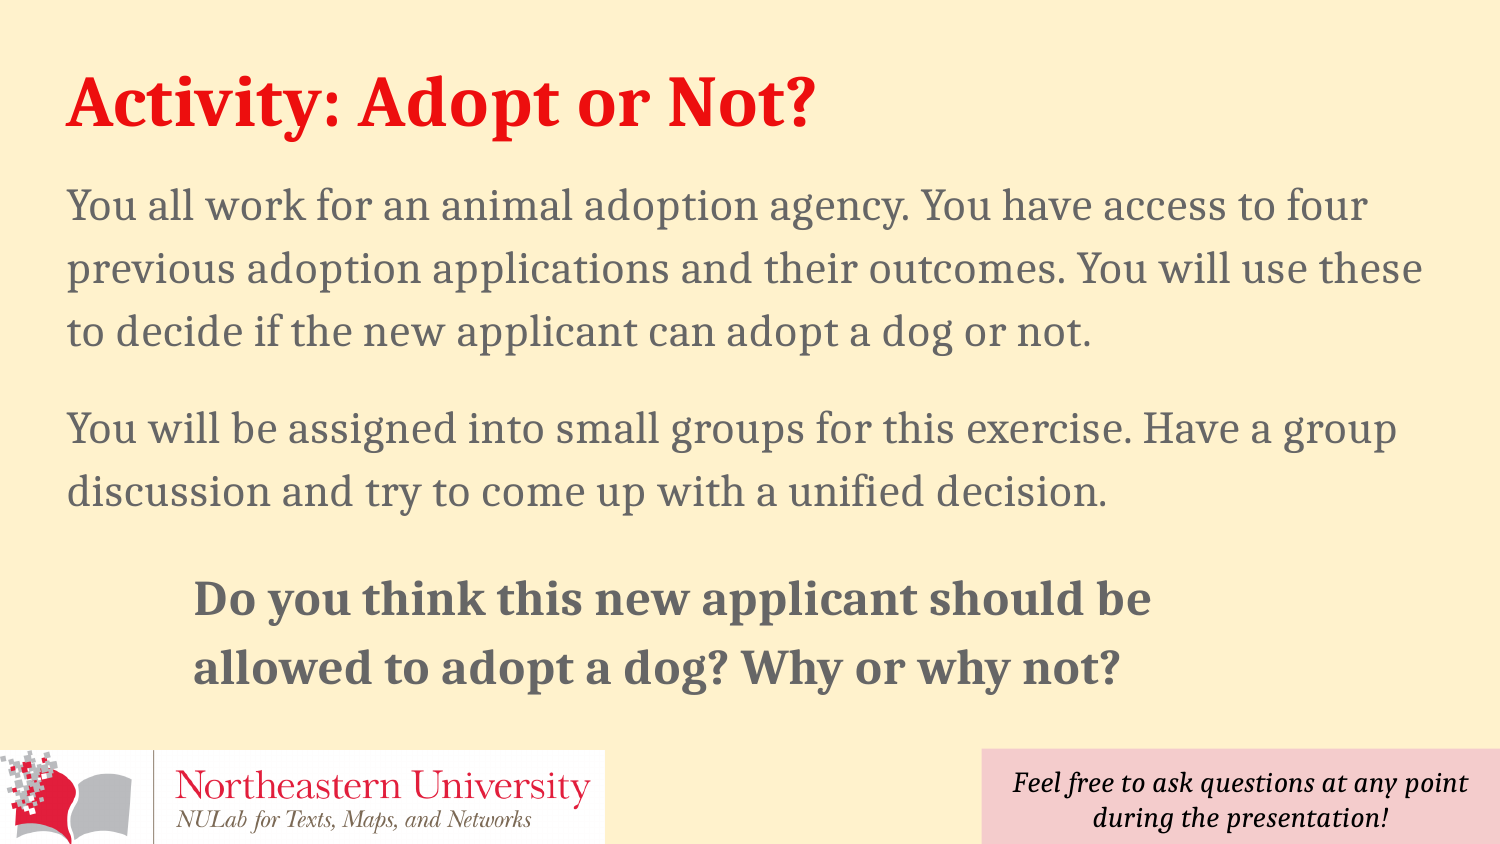

# Activity: Adopt or Not?
You all work for an animal adoption agency. You have access to four previous adoption applications and their outcomes. You will use these to decide if the new applicant can adopt a dog or not.
You will be assigned into small groups for this exercise. Have a group discussion and try to come up with a unified decision.

Do you think this new applicant should be allowed to adopt a dog? Why or why not?